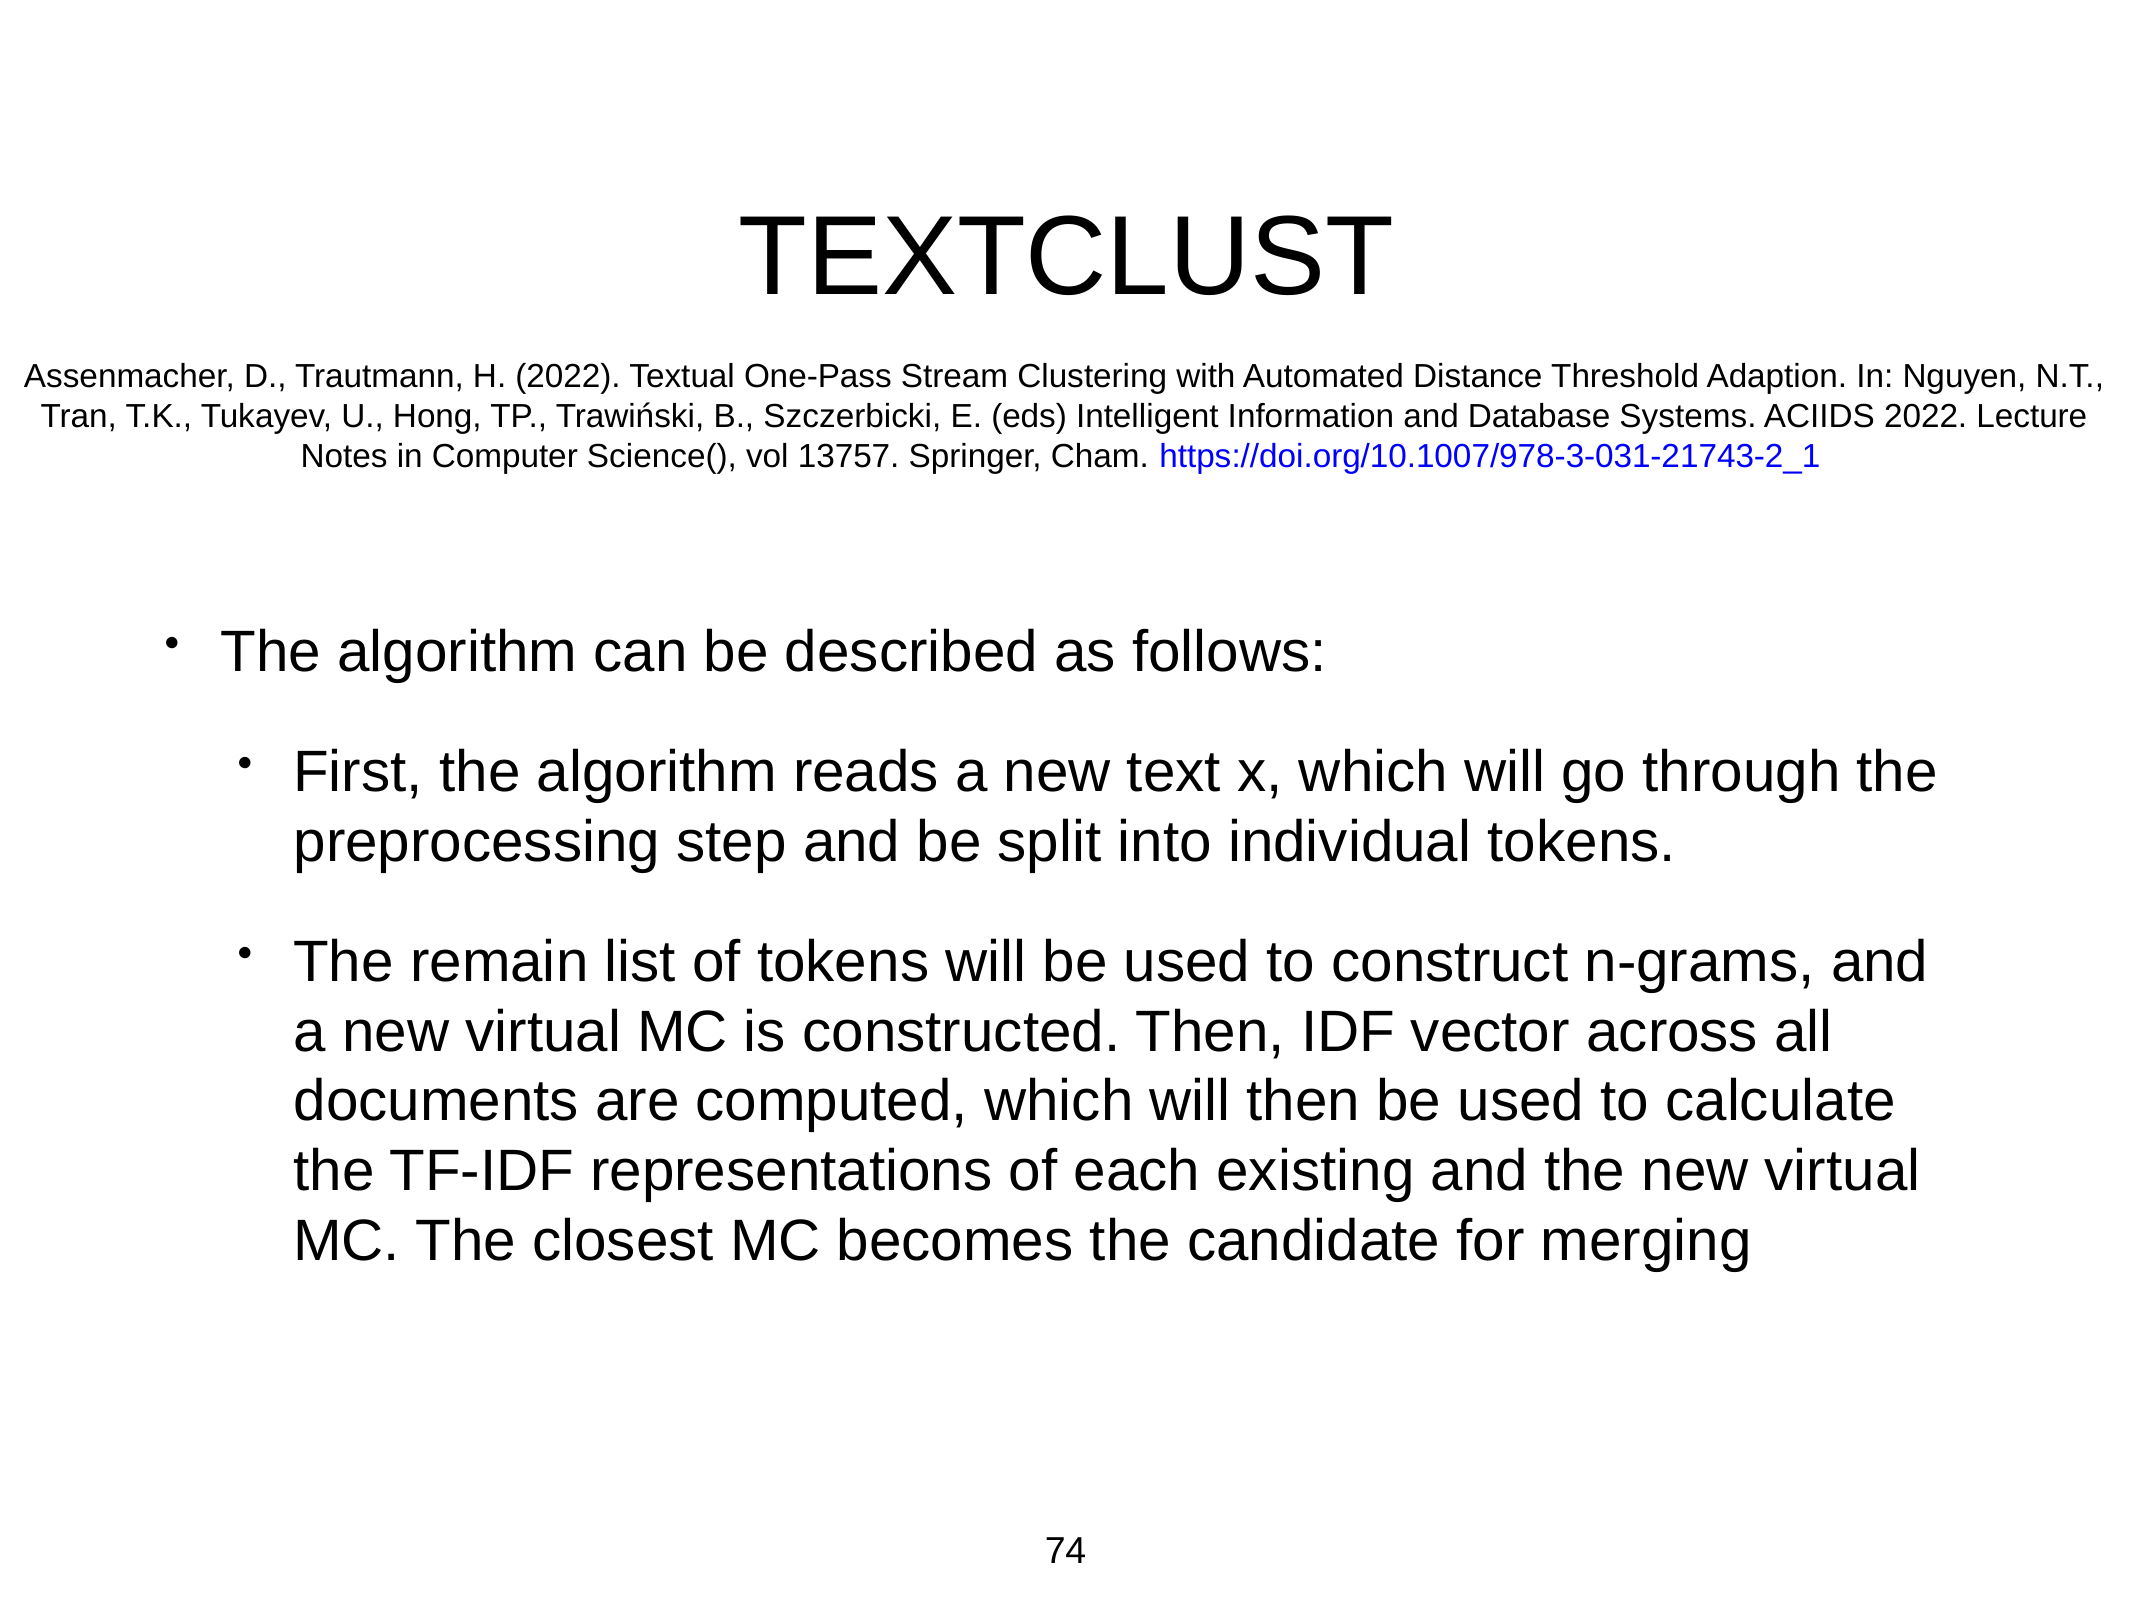

# TEXTCLUST
Assenmacher, D., Trautmann, H. (2022). Textual One-Pass Stream Clustering with Automated Distance Threshold Adaption. In: Nguyen, N.T., Tran, T.K., Tukayev, U., Hong, TP., Trawiński, B., Szczerbicki, E. (eds) Intelligent Information and Database Systems. ACIIDS 2022. Lecture Notes in Computer Science(), vol 13757. Springer, Cham. https://doi.org/10.1007/978-3-031-21743-2_1
The algorithm can be described as follows:
First, the algorithm reads a new text x, which will go through the preprocessing step and be split into individual tokens.
The remain list of tokens will be used to construct n-grams, and a new virtual MC is constructed. Then, IDF vector across all documents are computed, which will then be used to calculate the TF-IDF representations of each existing and the new virtual MC. The closest MC becomes the candidate for merging
74